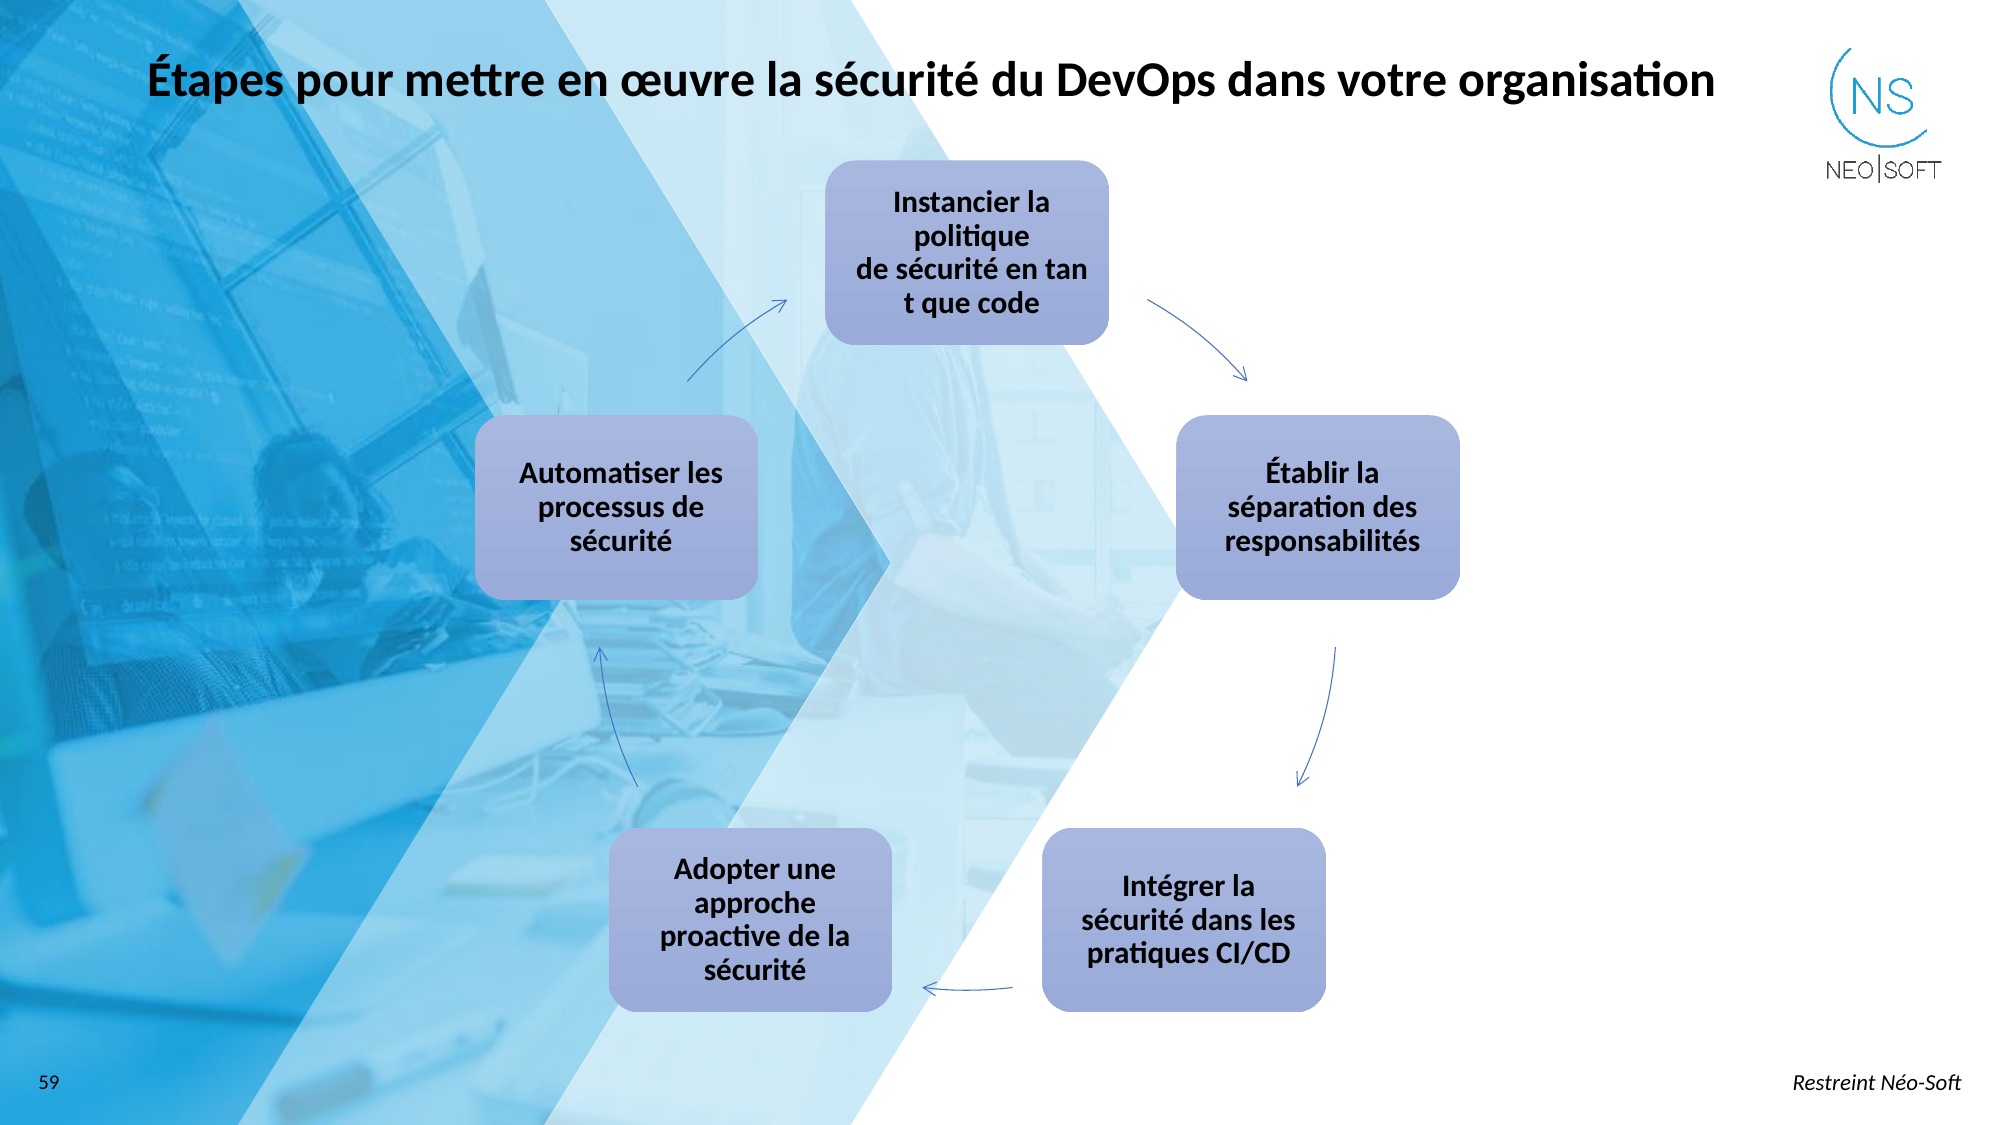

Étapes pour mettre en œuvre la sécurité du DevOps dans votre organisation
Instancier la politique de sécurité en tant que code
Établir la séparation des responsabilités
Intégrer la sécurité dans les pratiques CI/CD
Adopter une approche proactive de la sécurité
Automatiser les processus de sécurité